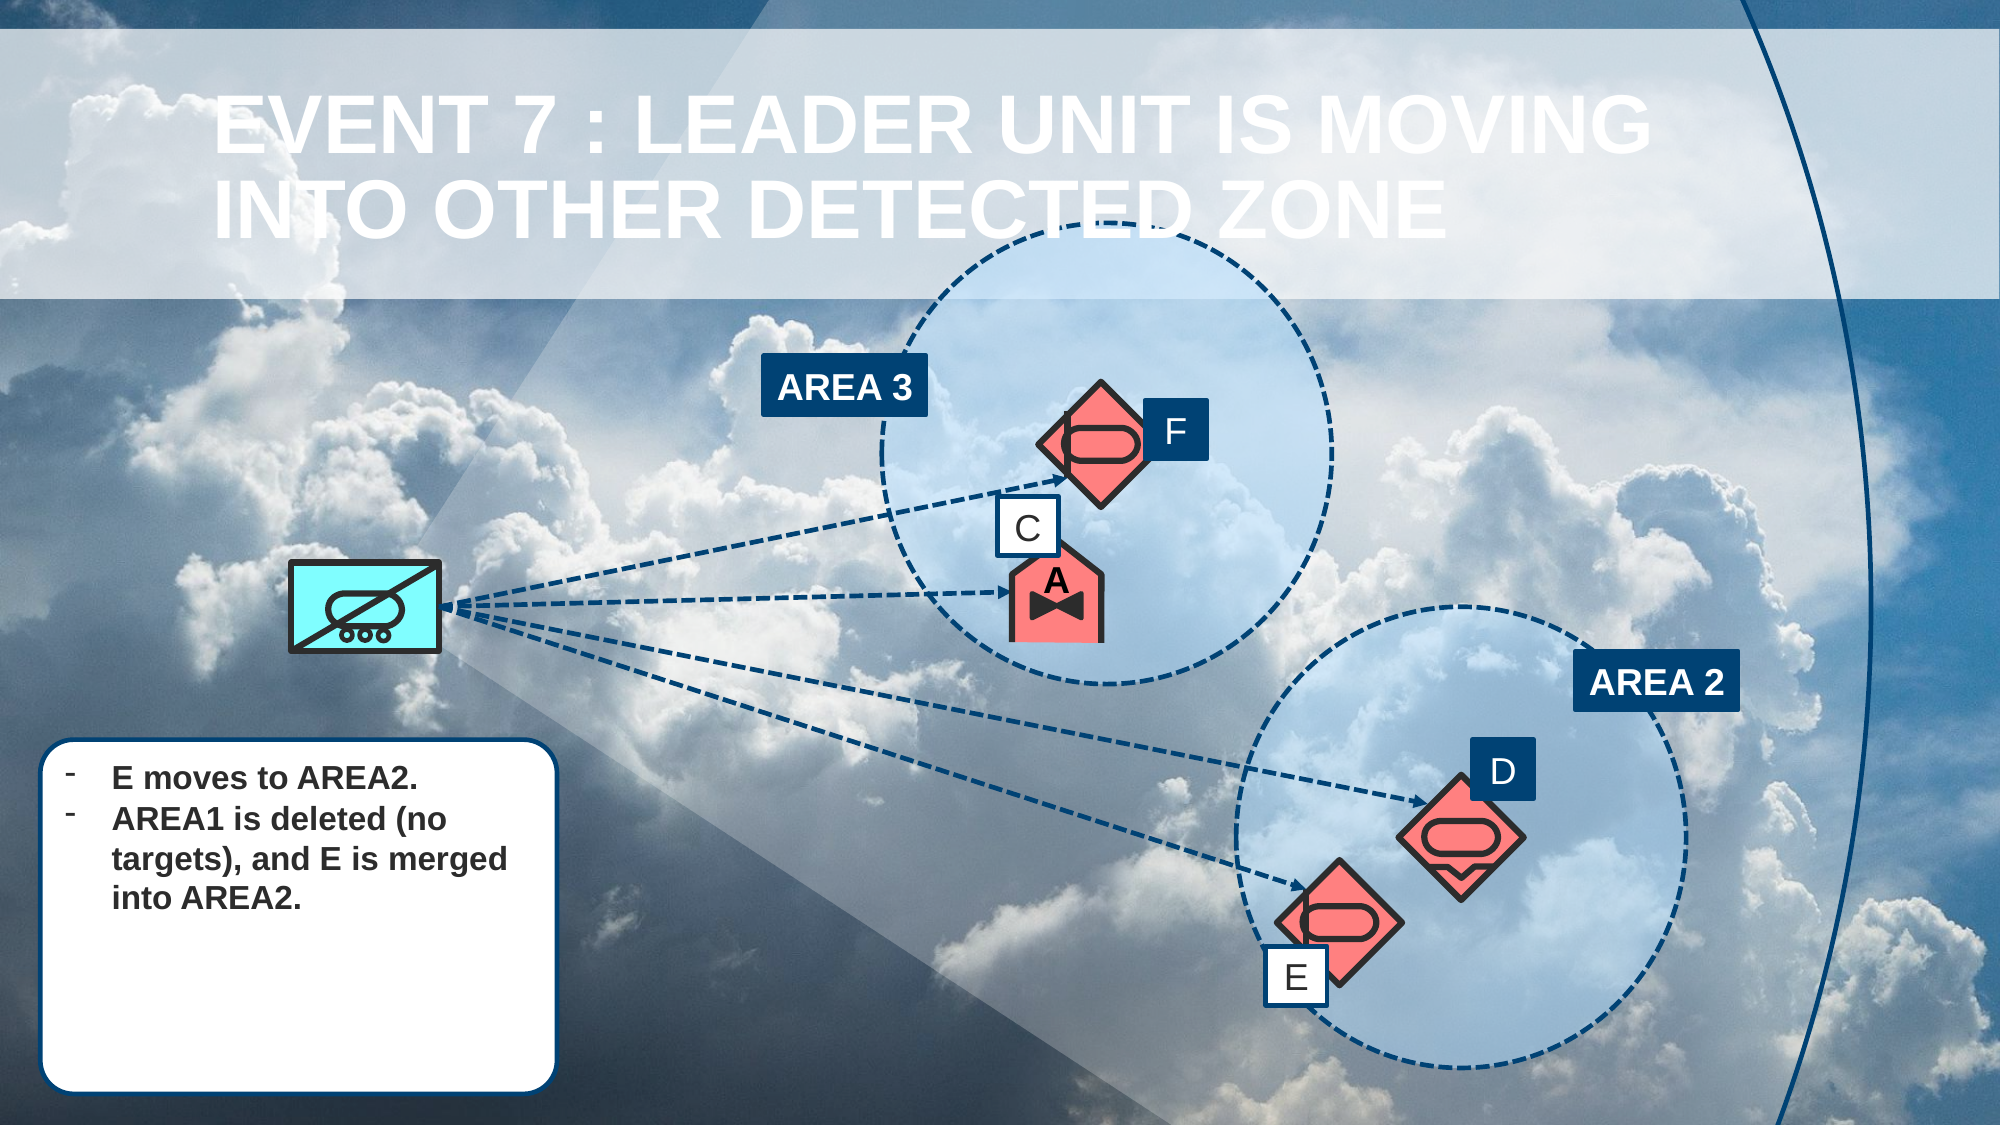

# event 7 : leader unit is movIng into other detected zone

AREA 3

F
C

A

AREA 2
E moves to AREA2.
AREA1 is deleted (no targets), and E is merged into AREA2.

D

E